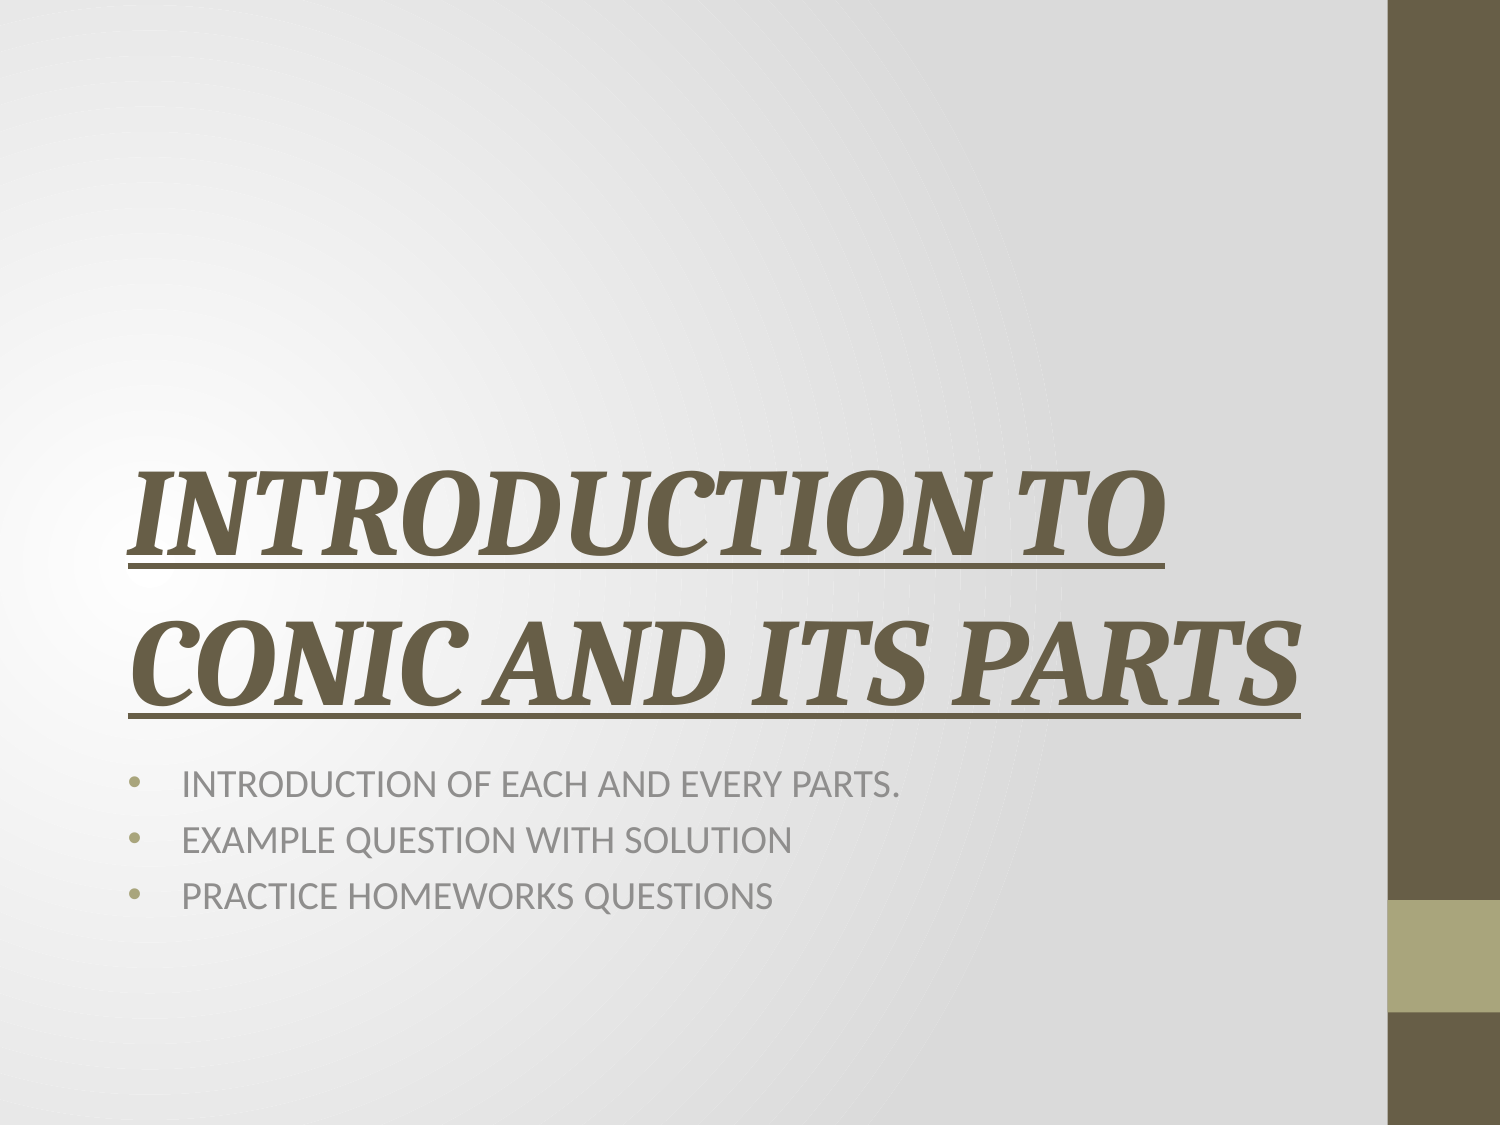

# INTRODUCTION TO CONIC AND ITS PARTS
INTRODUCTION OF EACH AND EVERY PARTS.
EXAMPLE QUESTION WITH SOLUTION
PRACTICE HOMEWORKS QUESTIONS